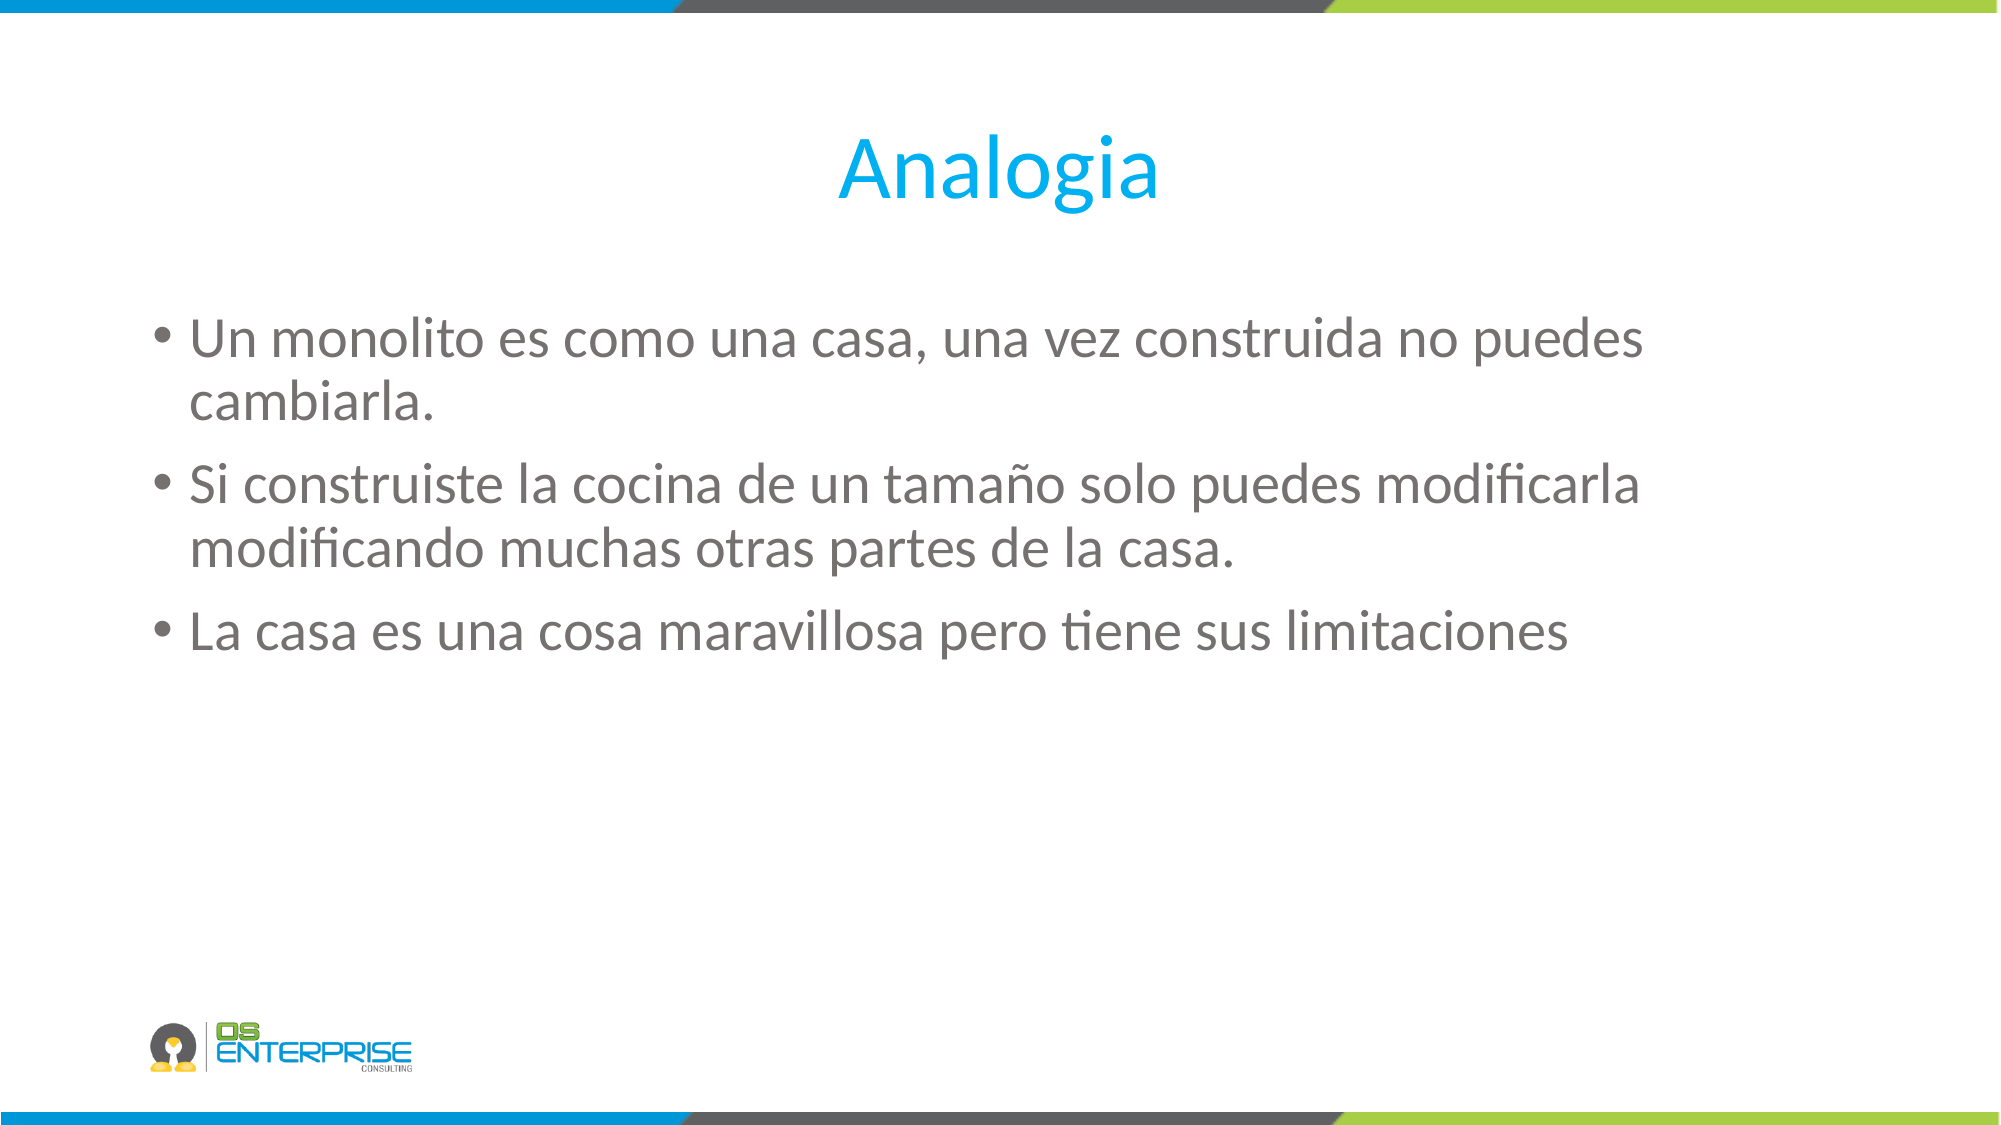

# Analogia
Un monolito es como una casa, una vez construida no puedes cambiarla.
Si construiste la cocina de un tamaño solo puedes modificarla modificando muchas otras partes de la casa.
La casa es una cosa maravillosa pero tiene sus limitaciones